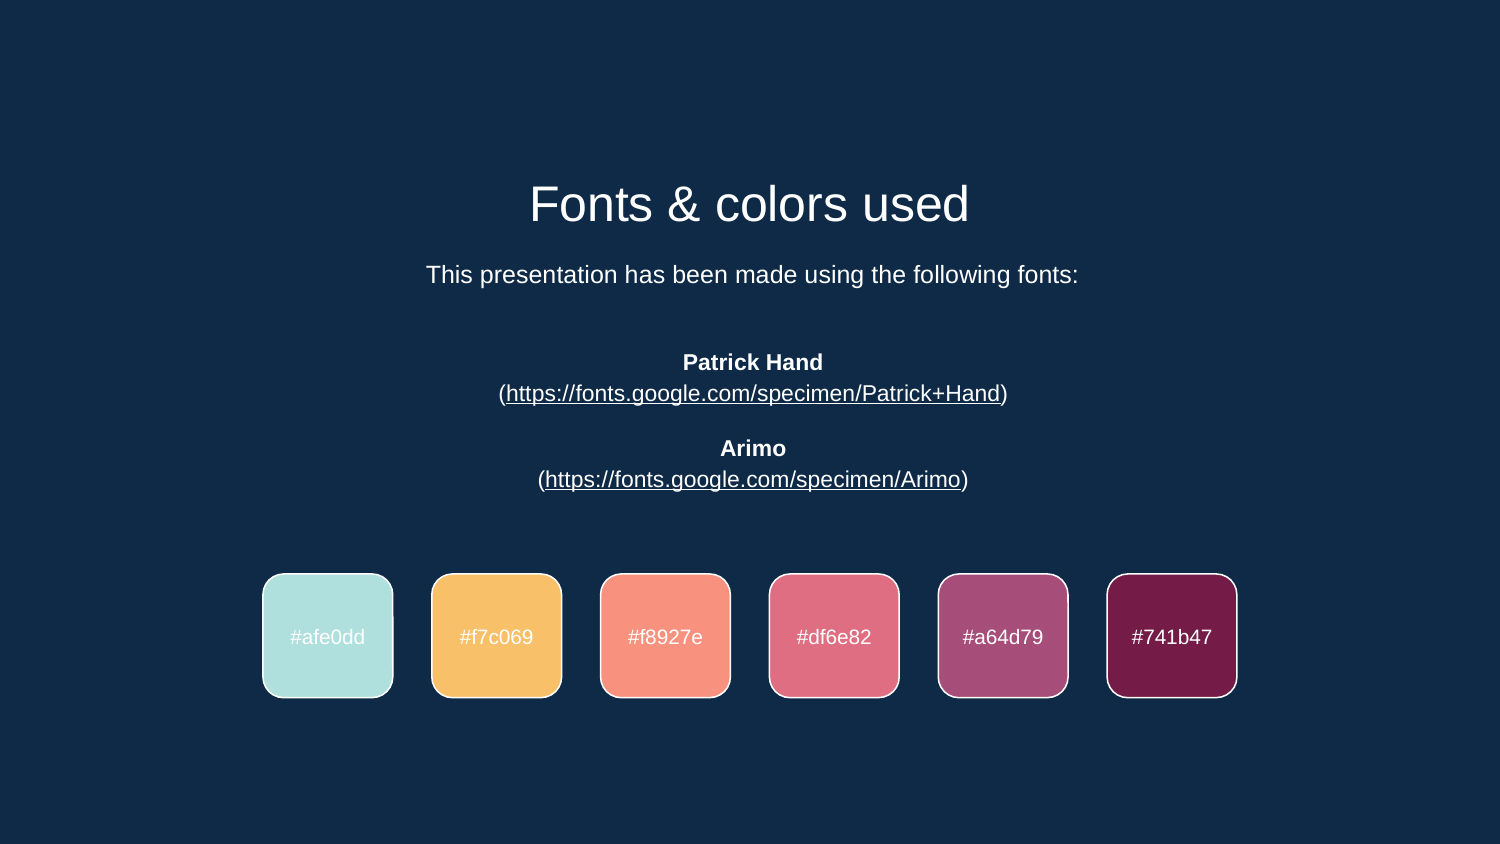

Fonts & colors used
This presentation has been made using the following fonts:

Patrick Hand
(https://fonts.google.com/specimen/Patrick+Hand)

Arimo
(https://fonts.google.com/specimen/Arimo)

#afe0dd
#f7c069
#f8927e
#df6e82
#a64d79
#741b47